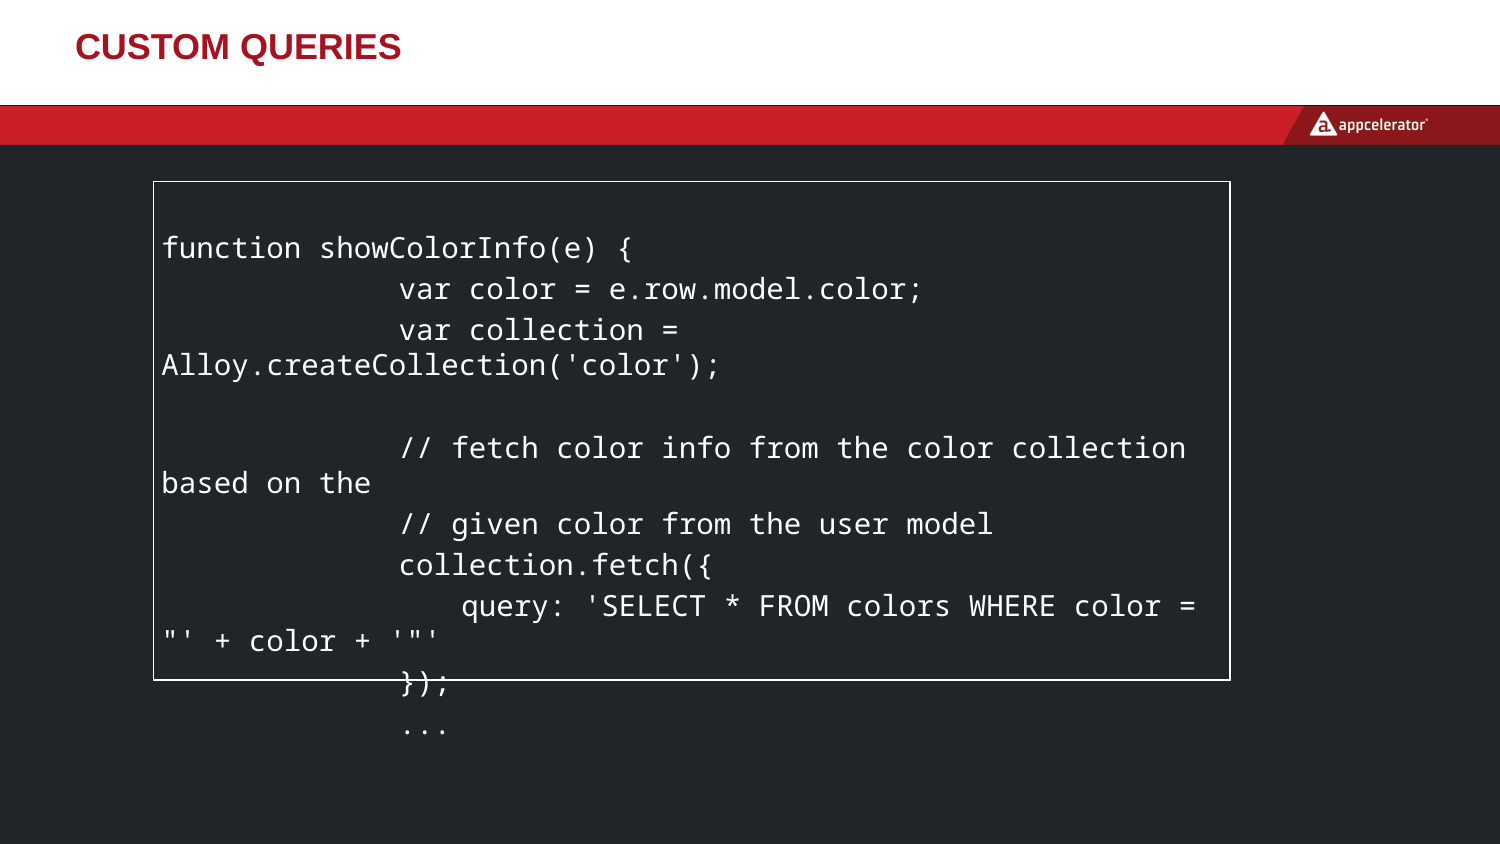

# Custom Queries

function showColorInfo(e) {
	     var color = e.row.model.color;
	     var collection = Alloy.createCollection('color');

	     // fetch color info from the color collection based on the
	     // given color from the user model
	     collection.fetch({
 	     	query: 'SELECT * FROM colors WHERE color = "' + color + '"'
	     });
	     ...